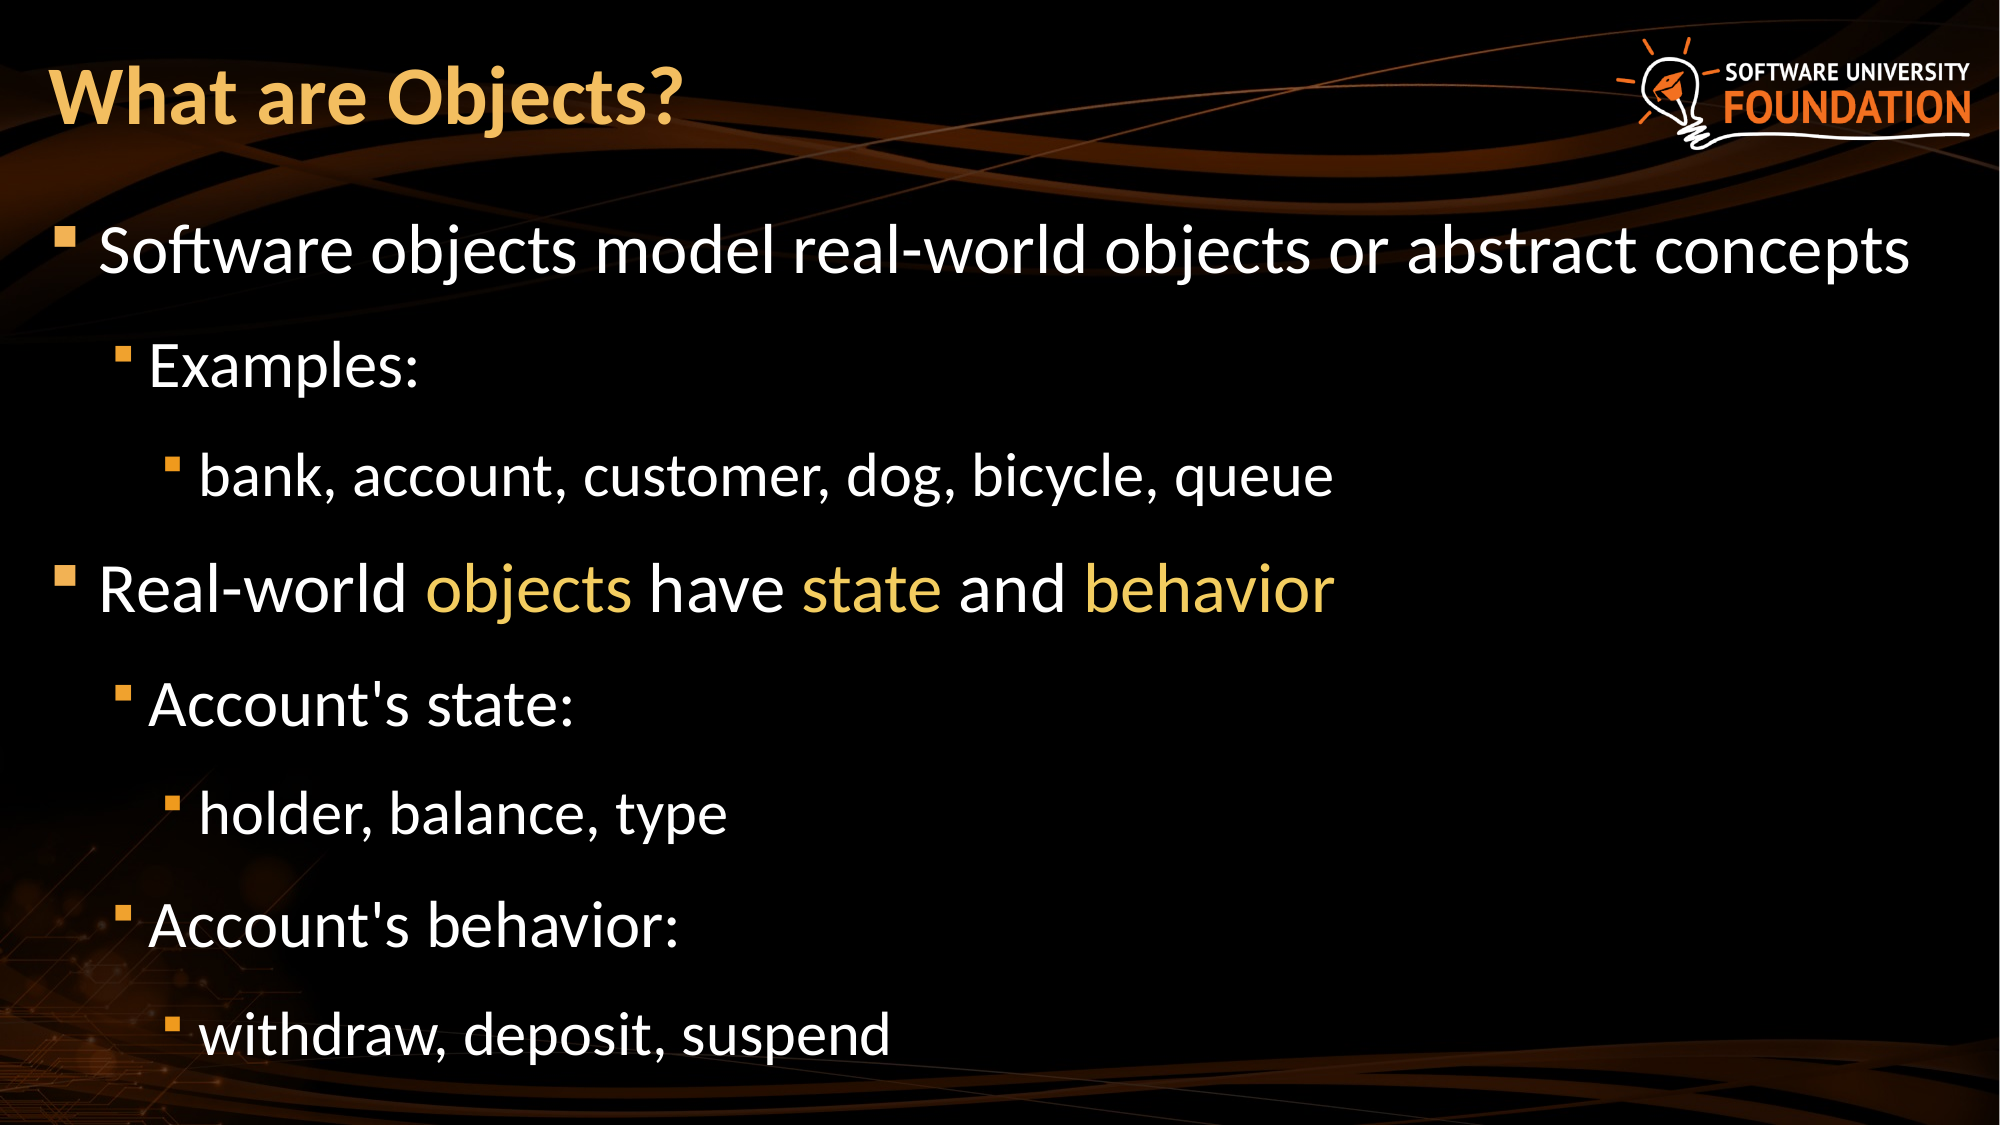

# What are Objects?
Software objects model real-world objects or abstract concepts
Examples:
bank, account, customer, dog, bicycle, queue
Real-world objects have state and behavior
Account's state:
holder, balance, type
Account's behavior:
withdraw, deposit, suspend